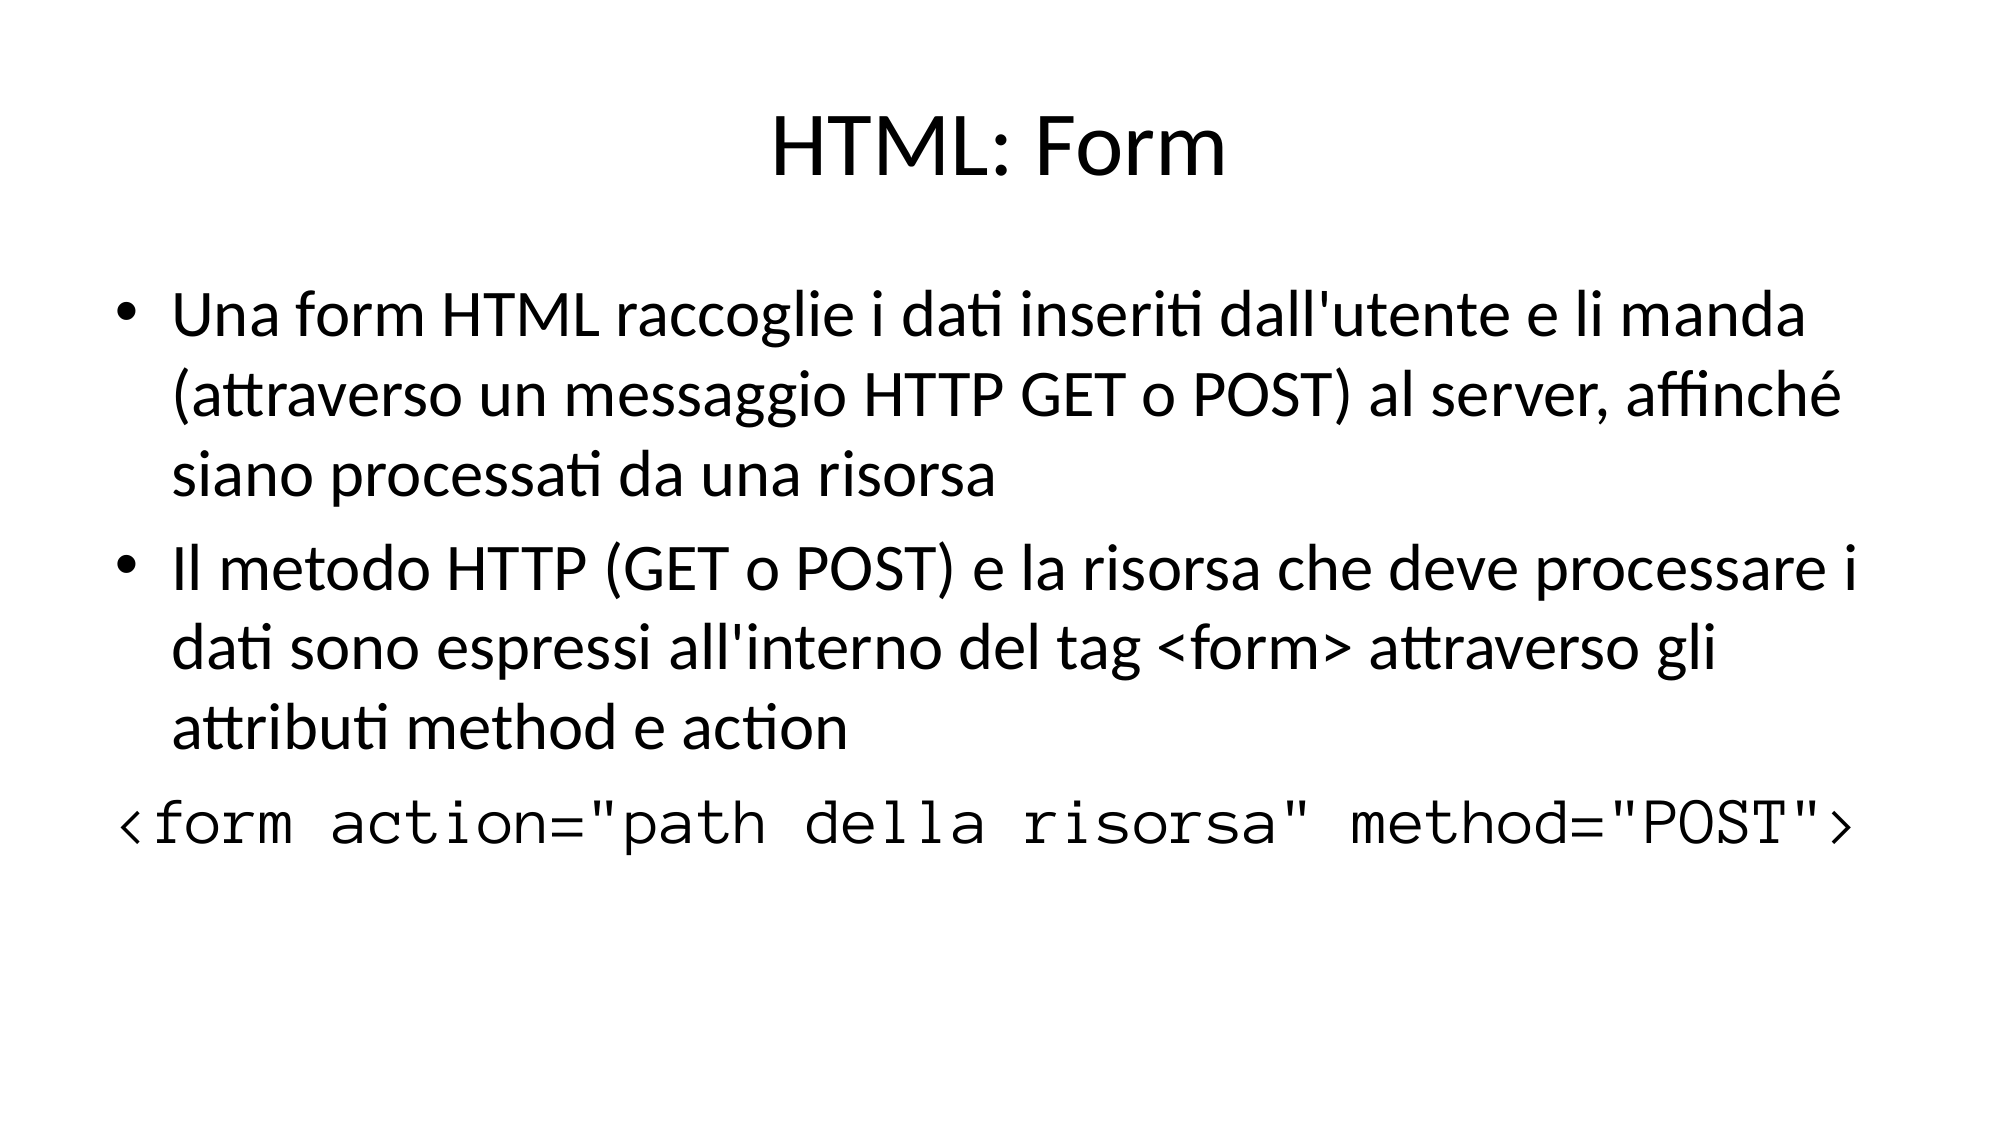

# HTML: Form
Una form HTML raccoglie i dati inseriti dall'utente e li manda (attraverso un messaggio HTTP GET o POST) al server, affinché siano processati da una risorsa
Il metodo HTTP (GET o POST) e la risorsa che deve processare i dati sono espressi all'interno del tag <form> attraverso gli attributi method e action
<form action="path della risorsa" method="POST">